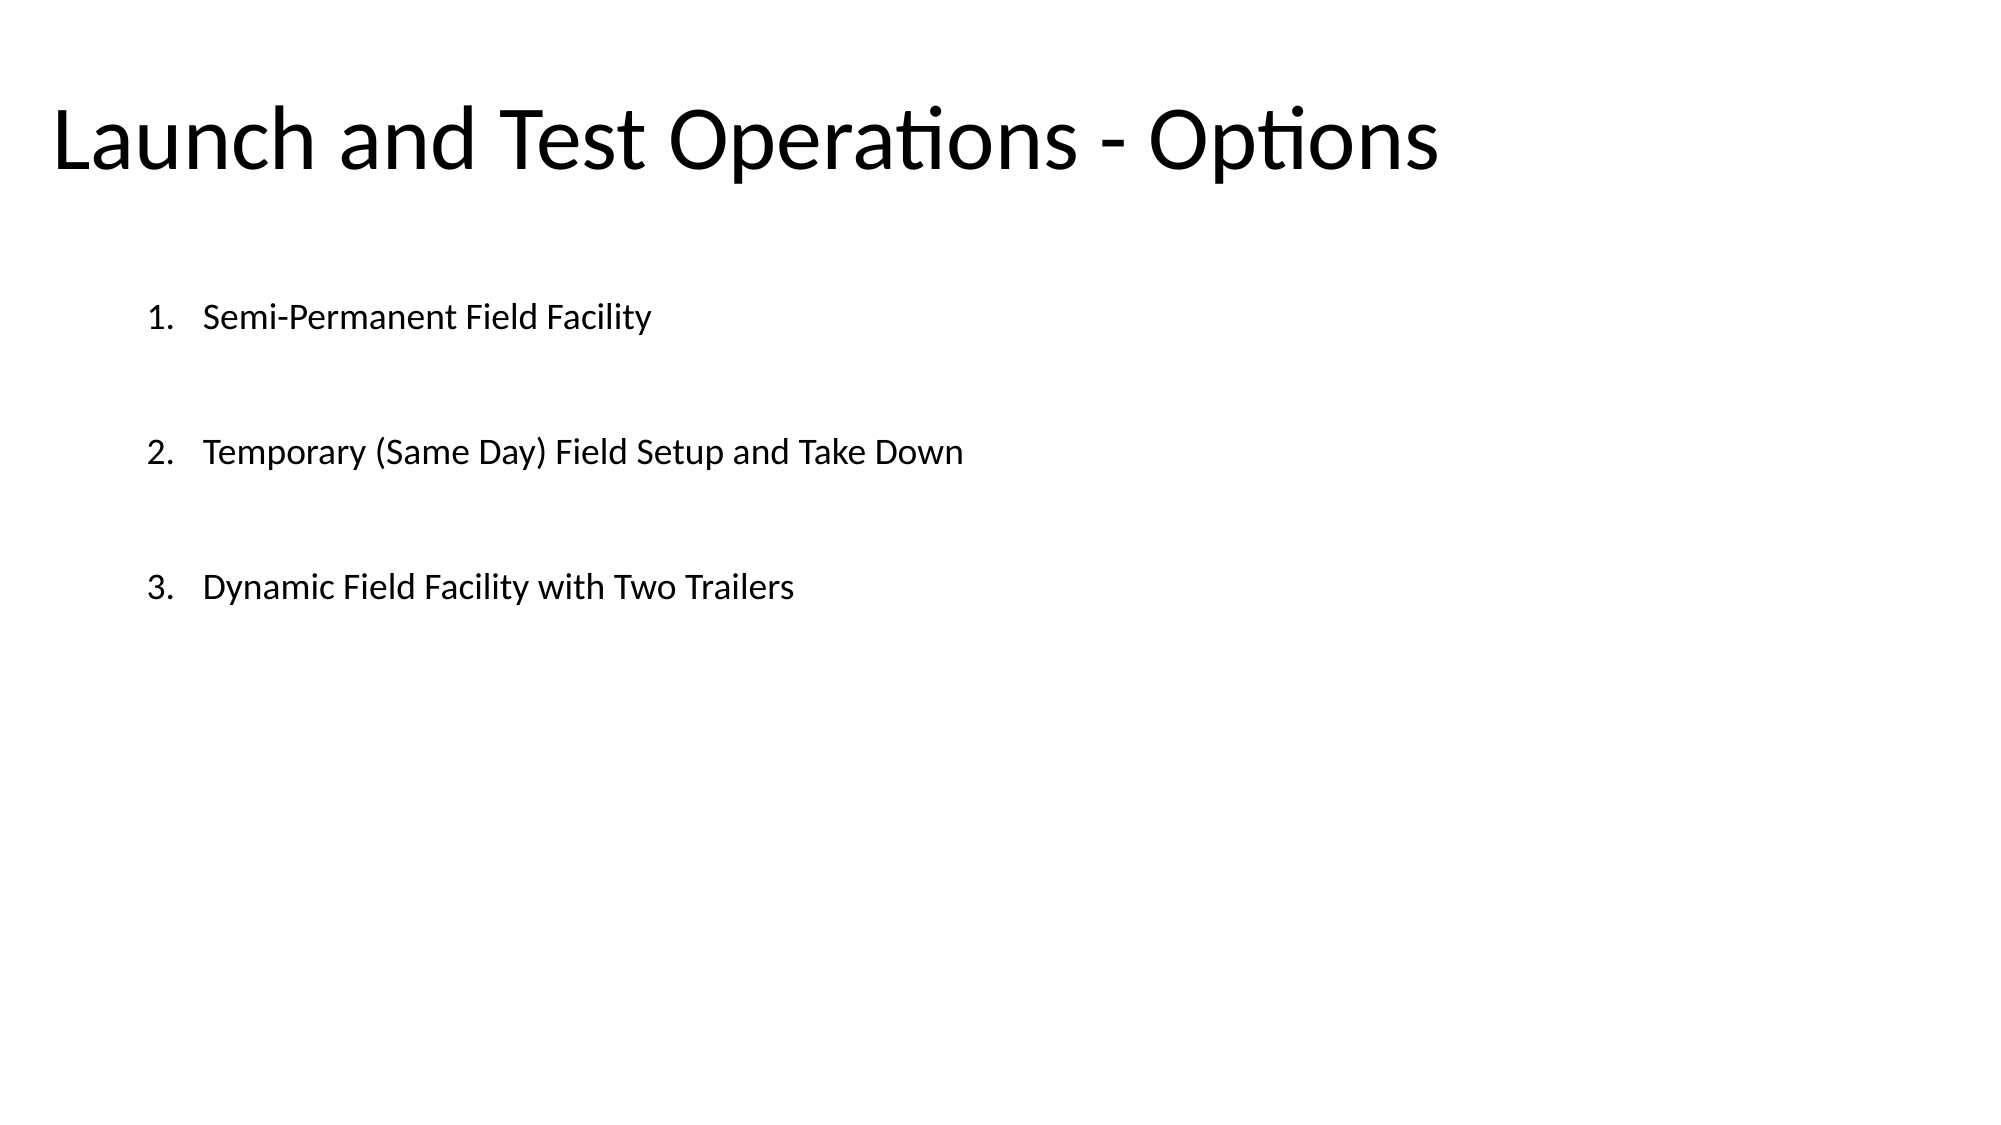

# Launch and Test Operations - Options
Semi-Permanent Field Facility
Temporary (Same Day) Field Setup and Take Down

Dynamic Field Facility with Two Trailers